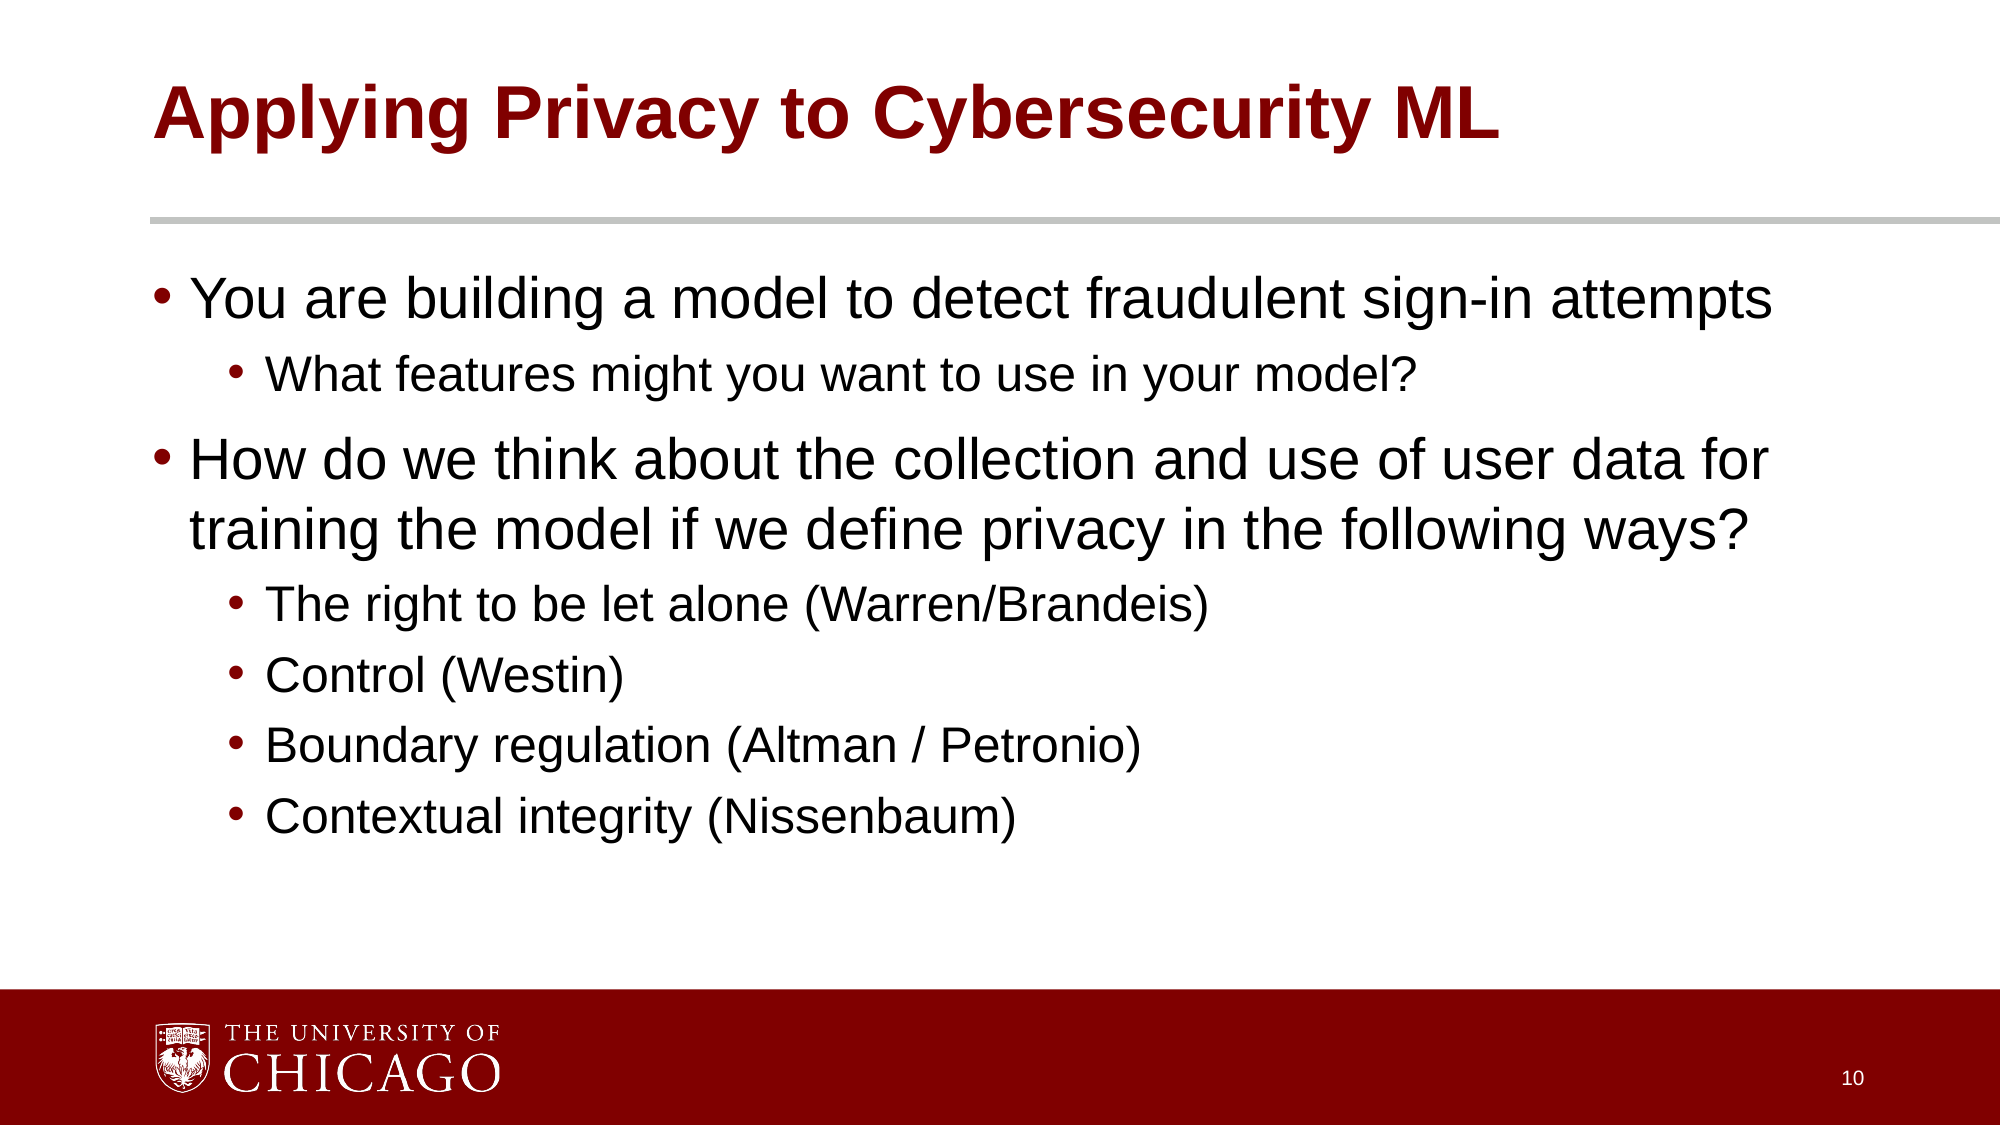

# Applying Privacy to Cybersecurity ML
You are building a model to detect fraudulent sign-in attempts
What features might you want to use in your model?
How do we think about the collection and use of user data for training the model if we define privacy in the following ways?
The right to be let alone (Warren/Brandeis)
Control (Westin)
Boundary regulation (Altman / Petronio)
Contextual integrity (Nissenbaum)
10